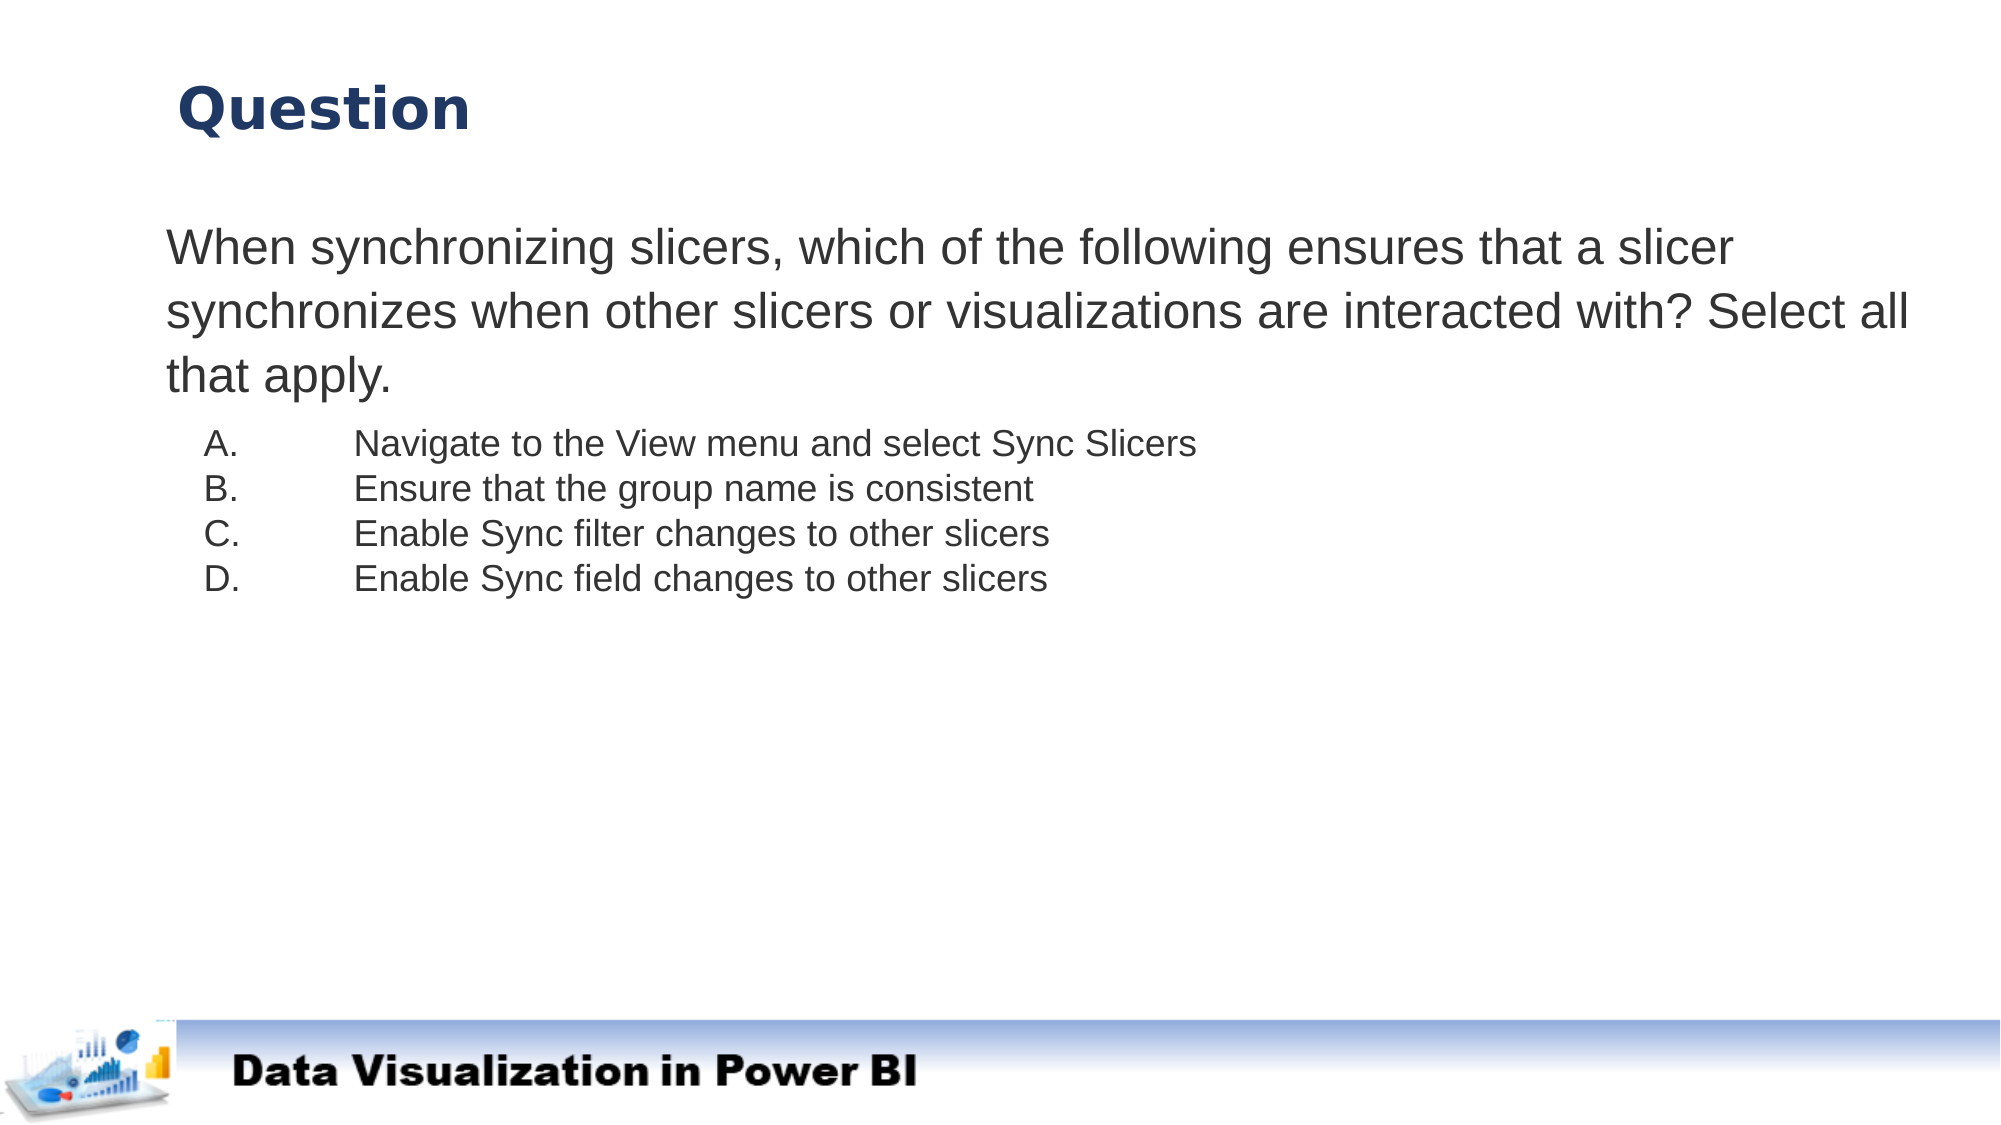

Question
When synchronizing slicers, which of the following ensures that a slicer synchronizes when other slicers or visualizations are interacted with? Select all that apply.
A.	Navigate to the View menu and select Sync Slicers
B.	Ensure that the group name is consistent
C.	Enable Sync filter changes to other slicers
D.	Enable Sync field changes to other slicers